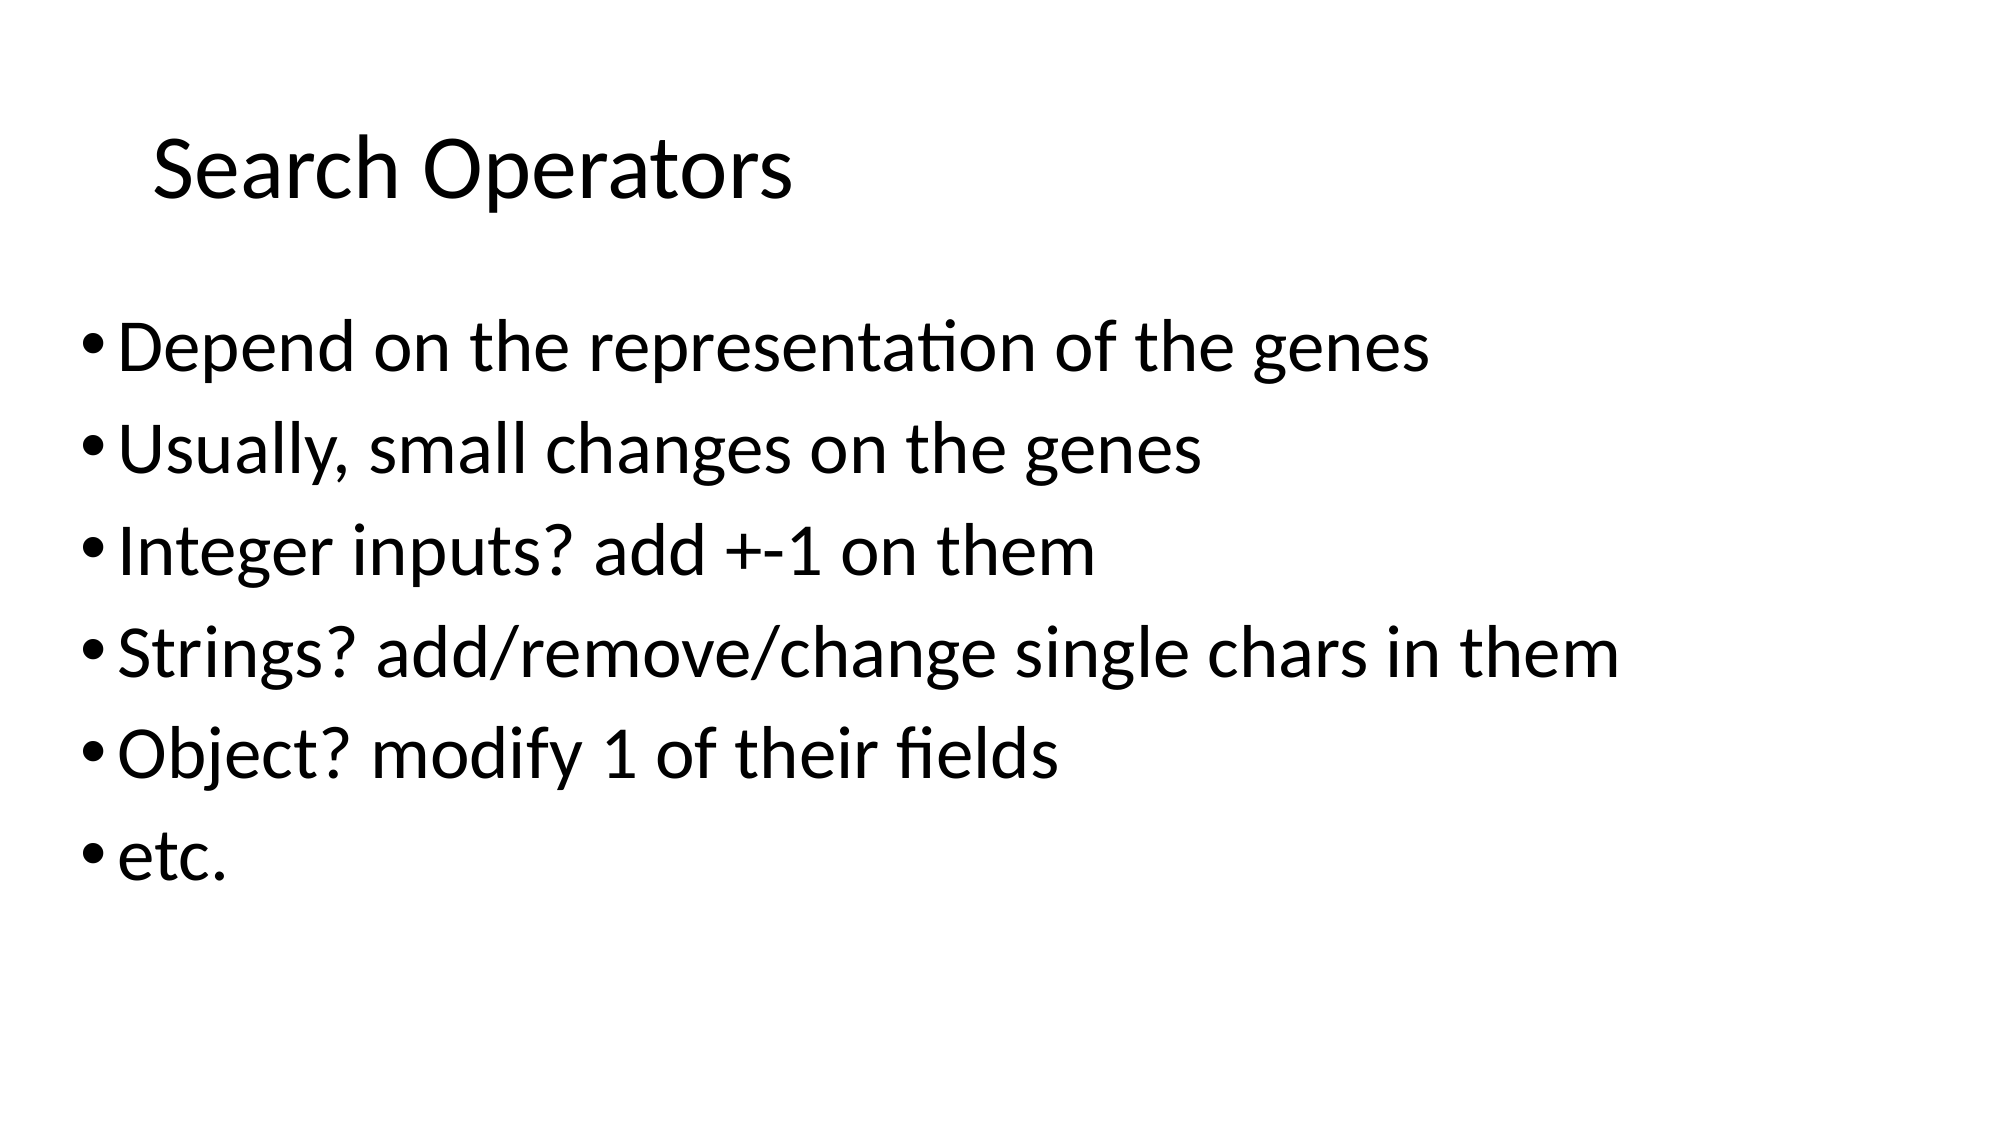

# Search Operators
Depend on the representation of the genes
Usually, small changes on the genes
Integer inputs? add +-1 on them
Strings? add/remove/change single chars in them
Object? modify 1 of their fields
etc.